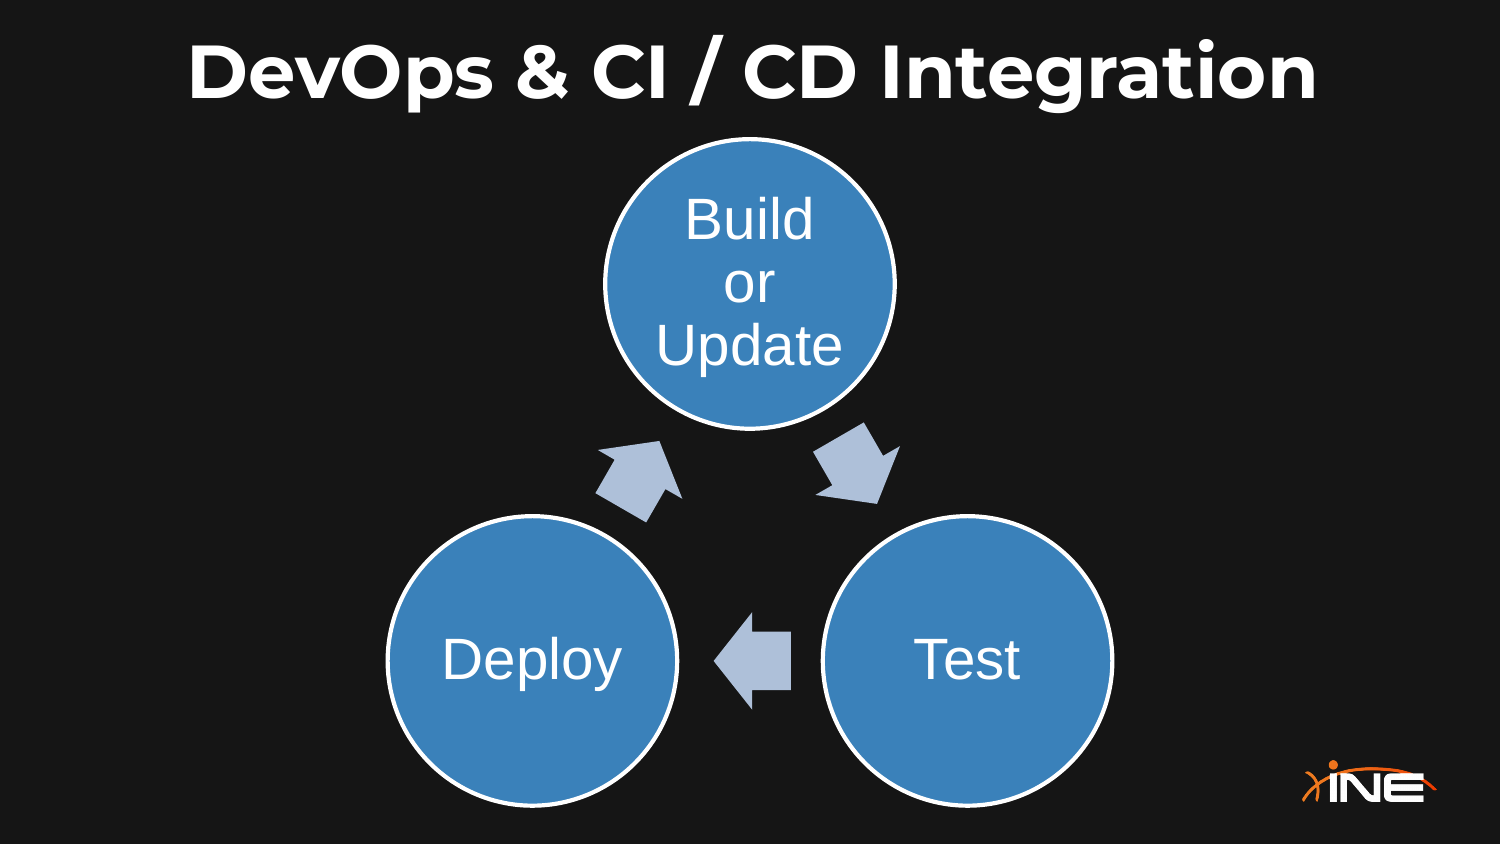

# DevOps & CI / CD Integration
Build or Update

Test

Deploy